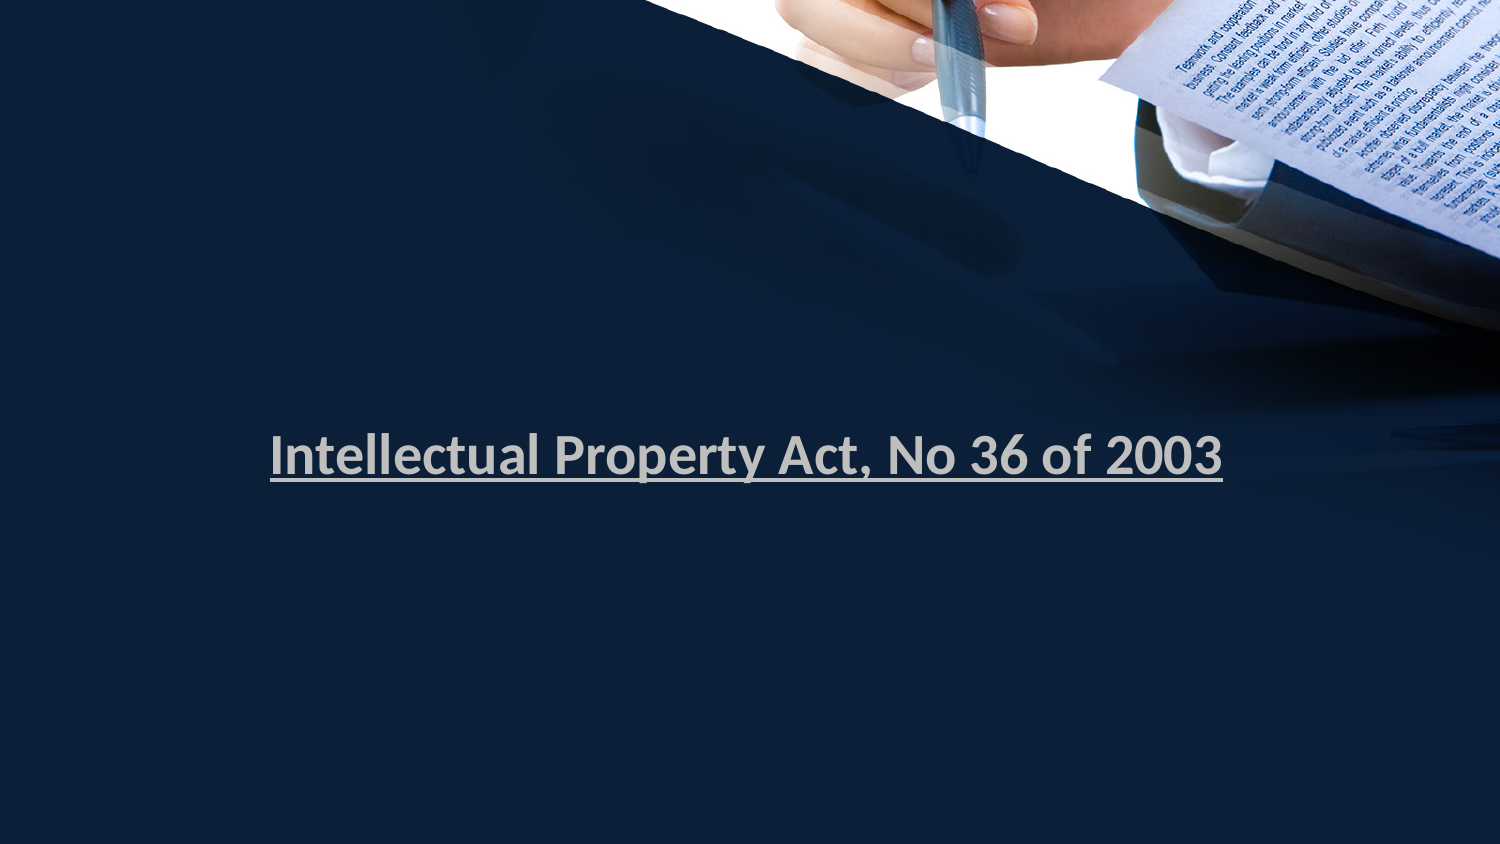

Intellectual Property Act, No 36 of 2003